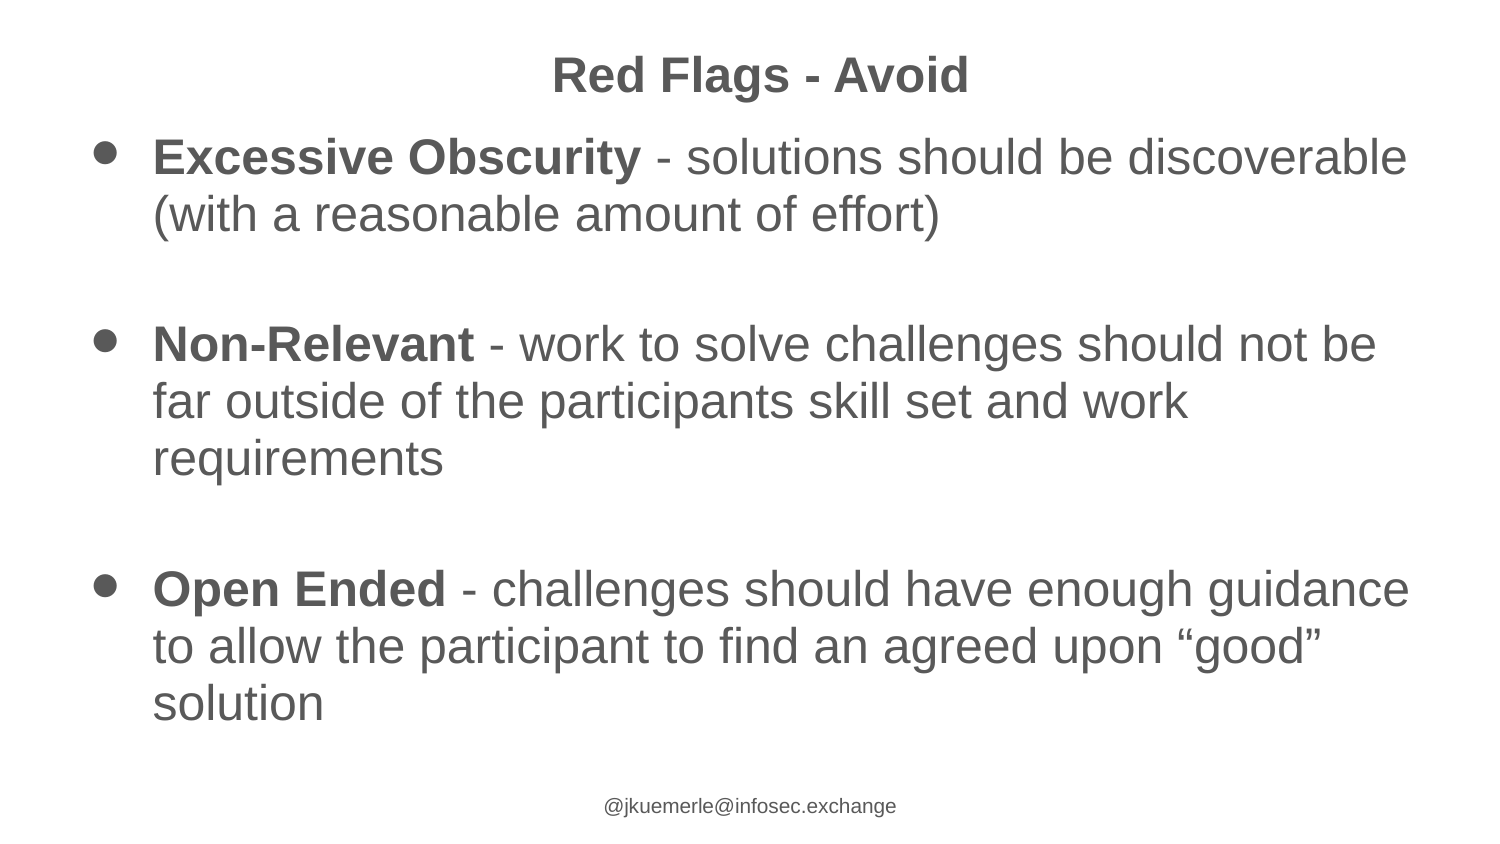

Red Flags - Avoid
Excessive Obscurity - solutions should be discoverable (with a reasonable amount of effort)

Non-Relevant - work to solve challenges should not be far outside of the participants skill set and work requirements

Open Ended - challenges should have enough guidance to allow the participant to find an agreed upon “good” solution
@jkuemerle@infosec.exchange